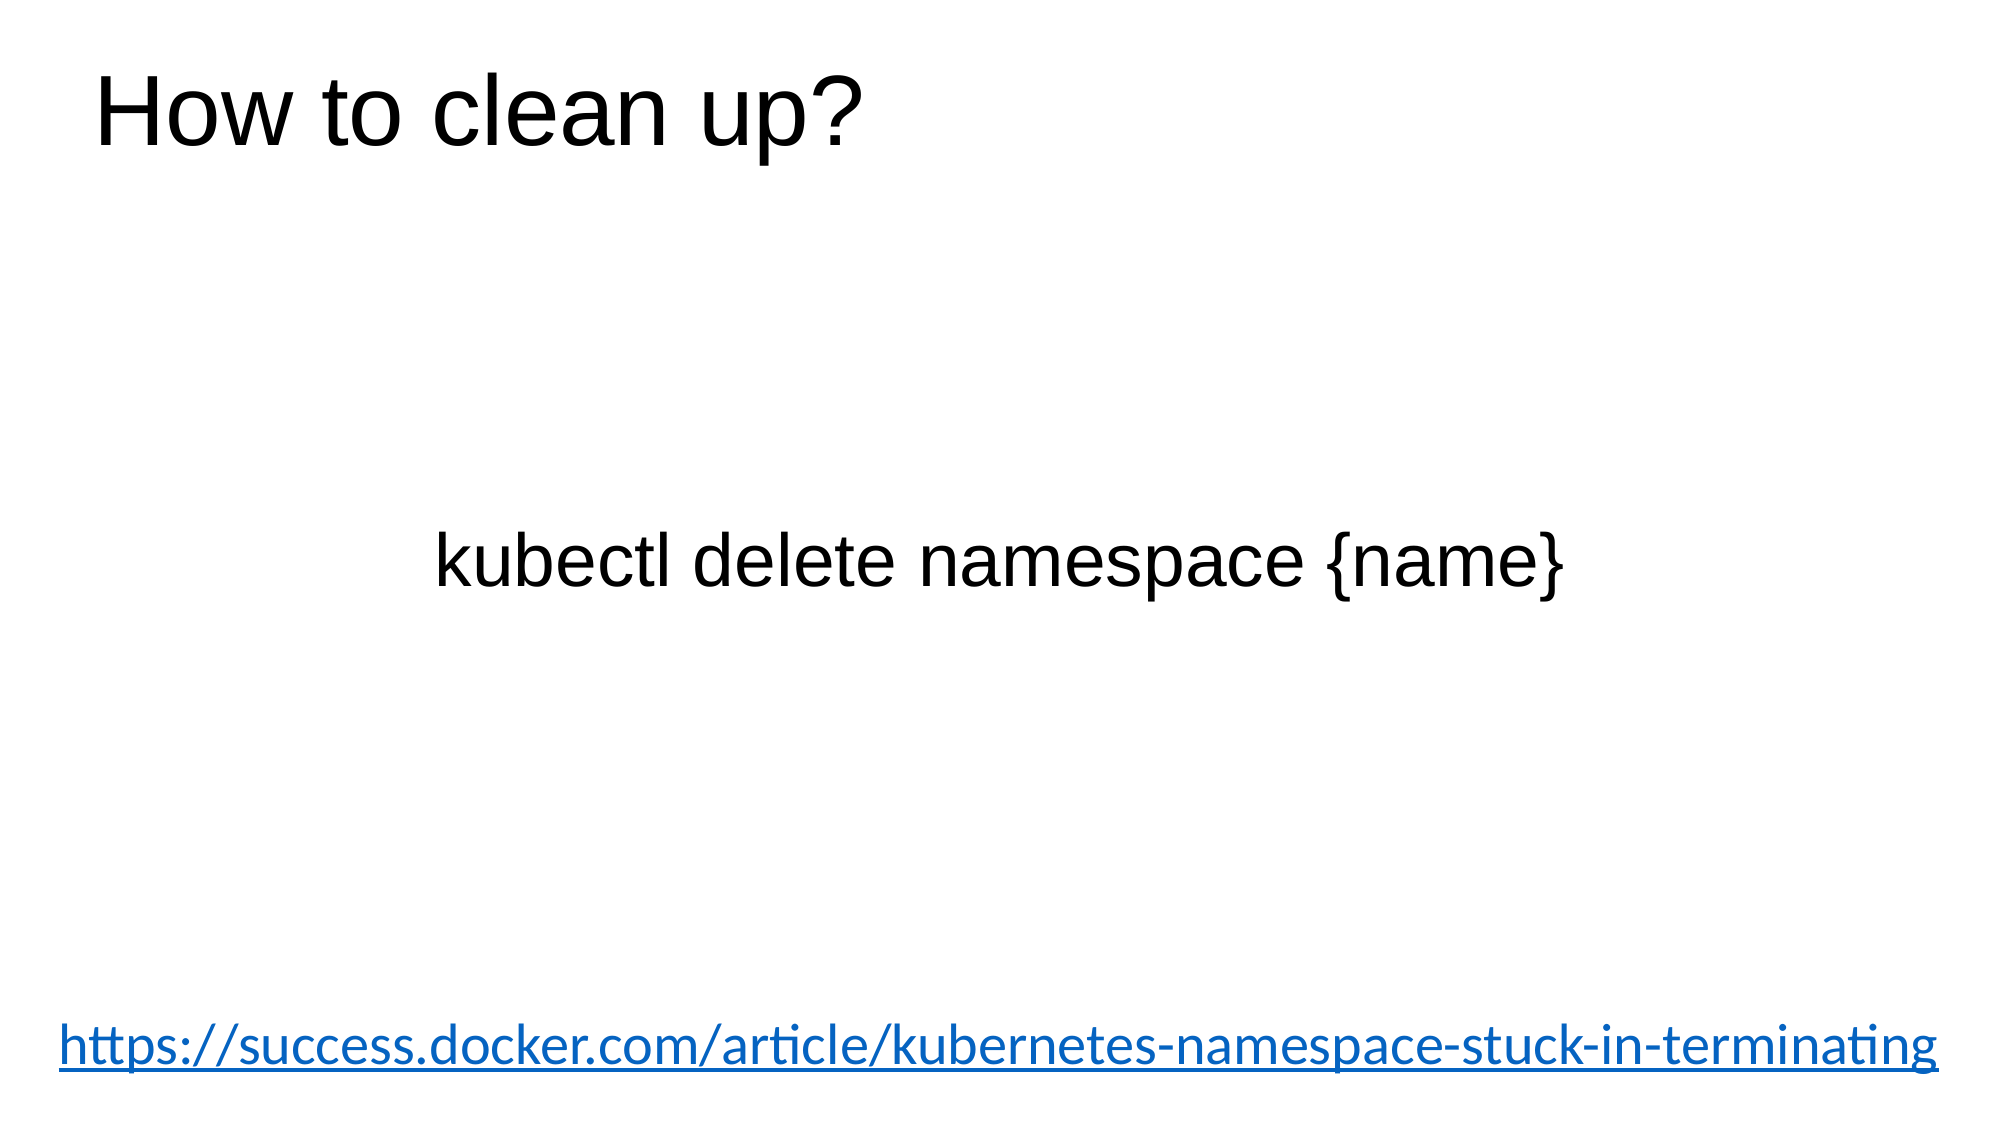

# How to clean up?
kubectl delete namespace {name}
https://success.docker.com/article/kubernetes-namespace-stuck-in-terminating